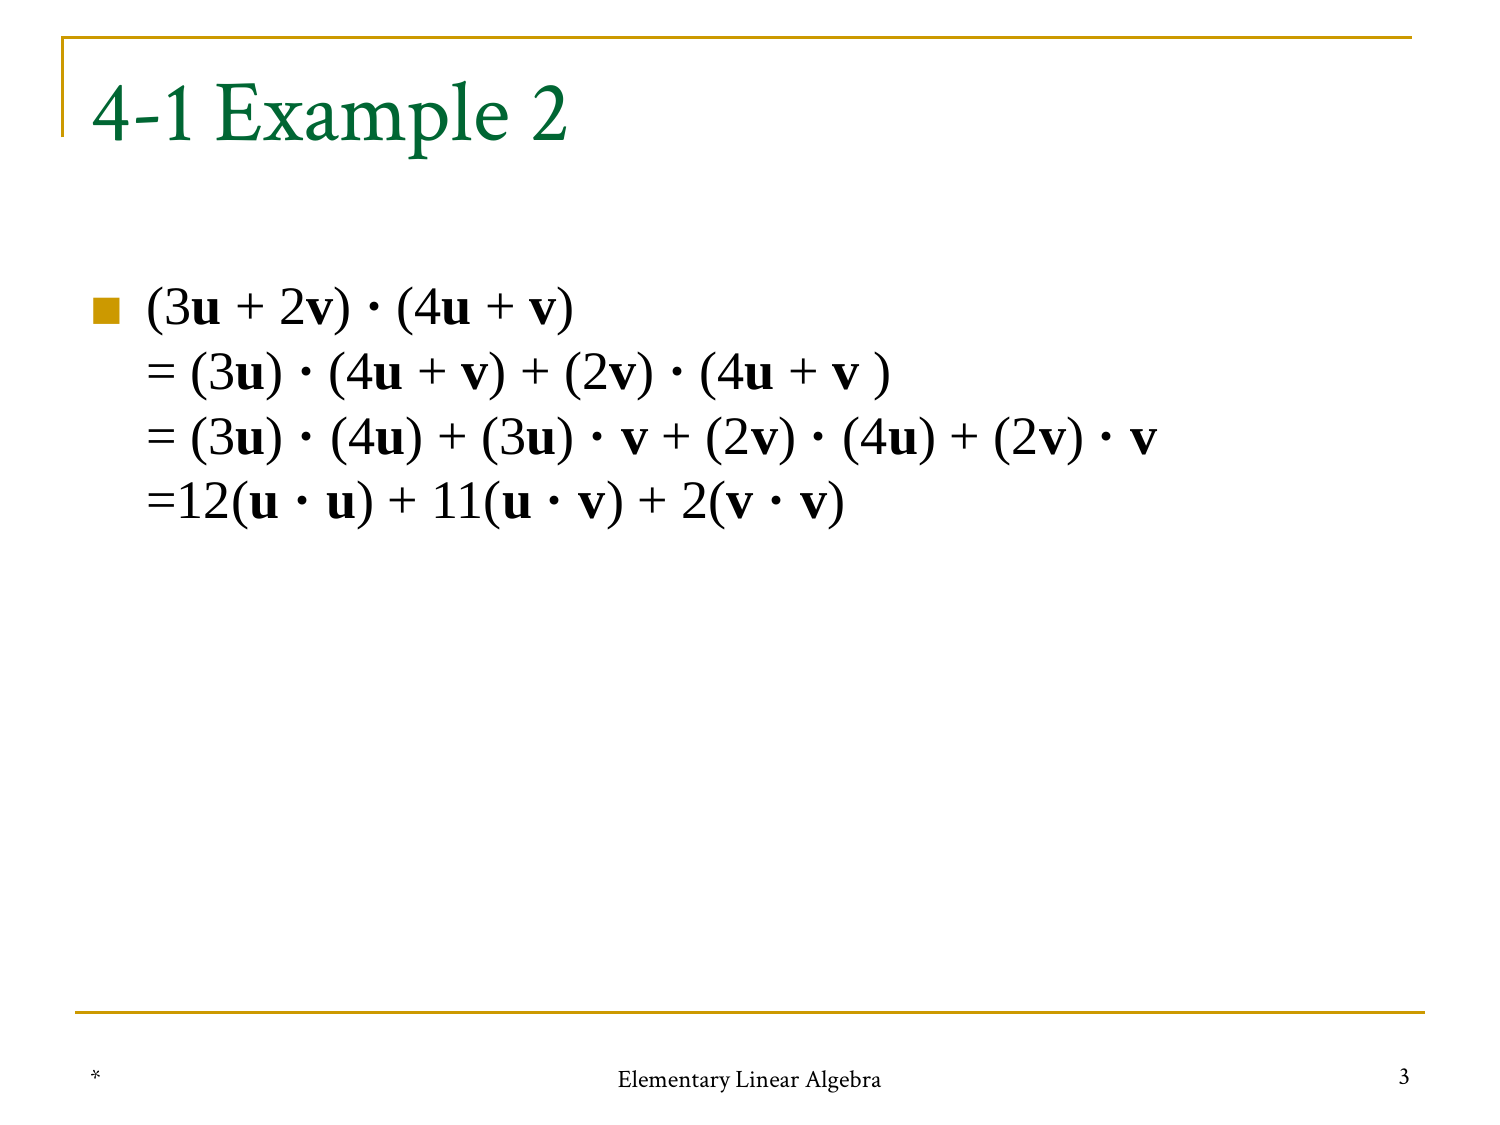

# 4-1 Example 2
(3u + 2v) · (4u + v)
= (3u) · (4u + v) + (2v) · (4u + v )
= (3u) · (4u) + (3u) · v + (2v) · (4u) + (2v) · v
=12(u · u) + 11(u · v) + 2(v · v)

*
3
Elementary Linear Algebra